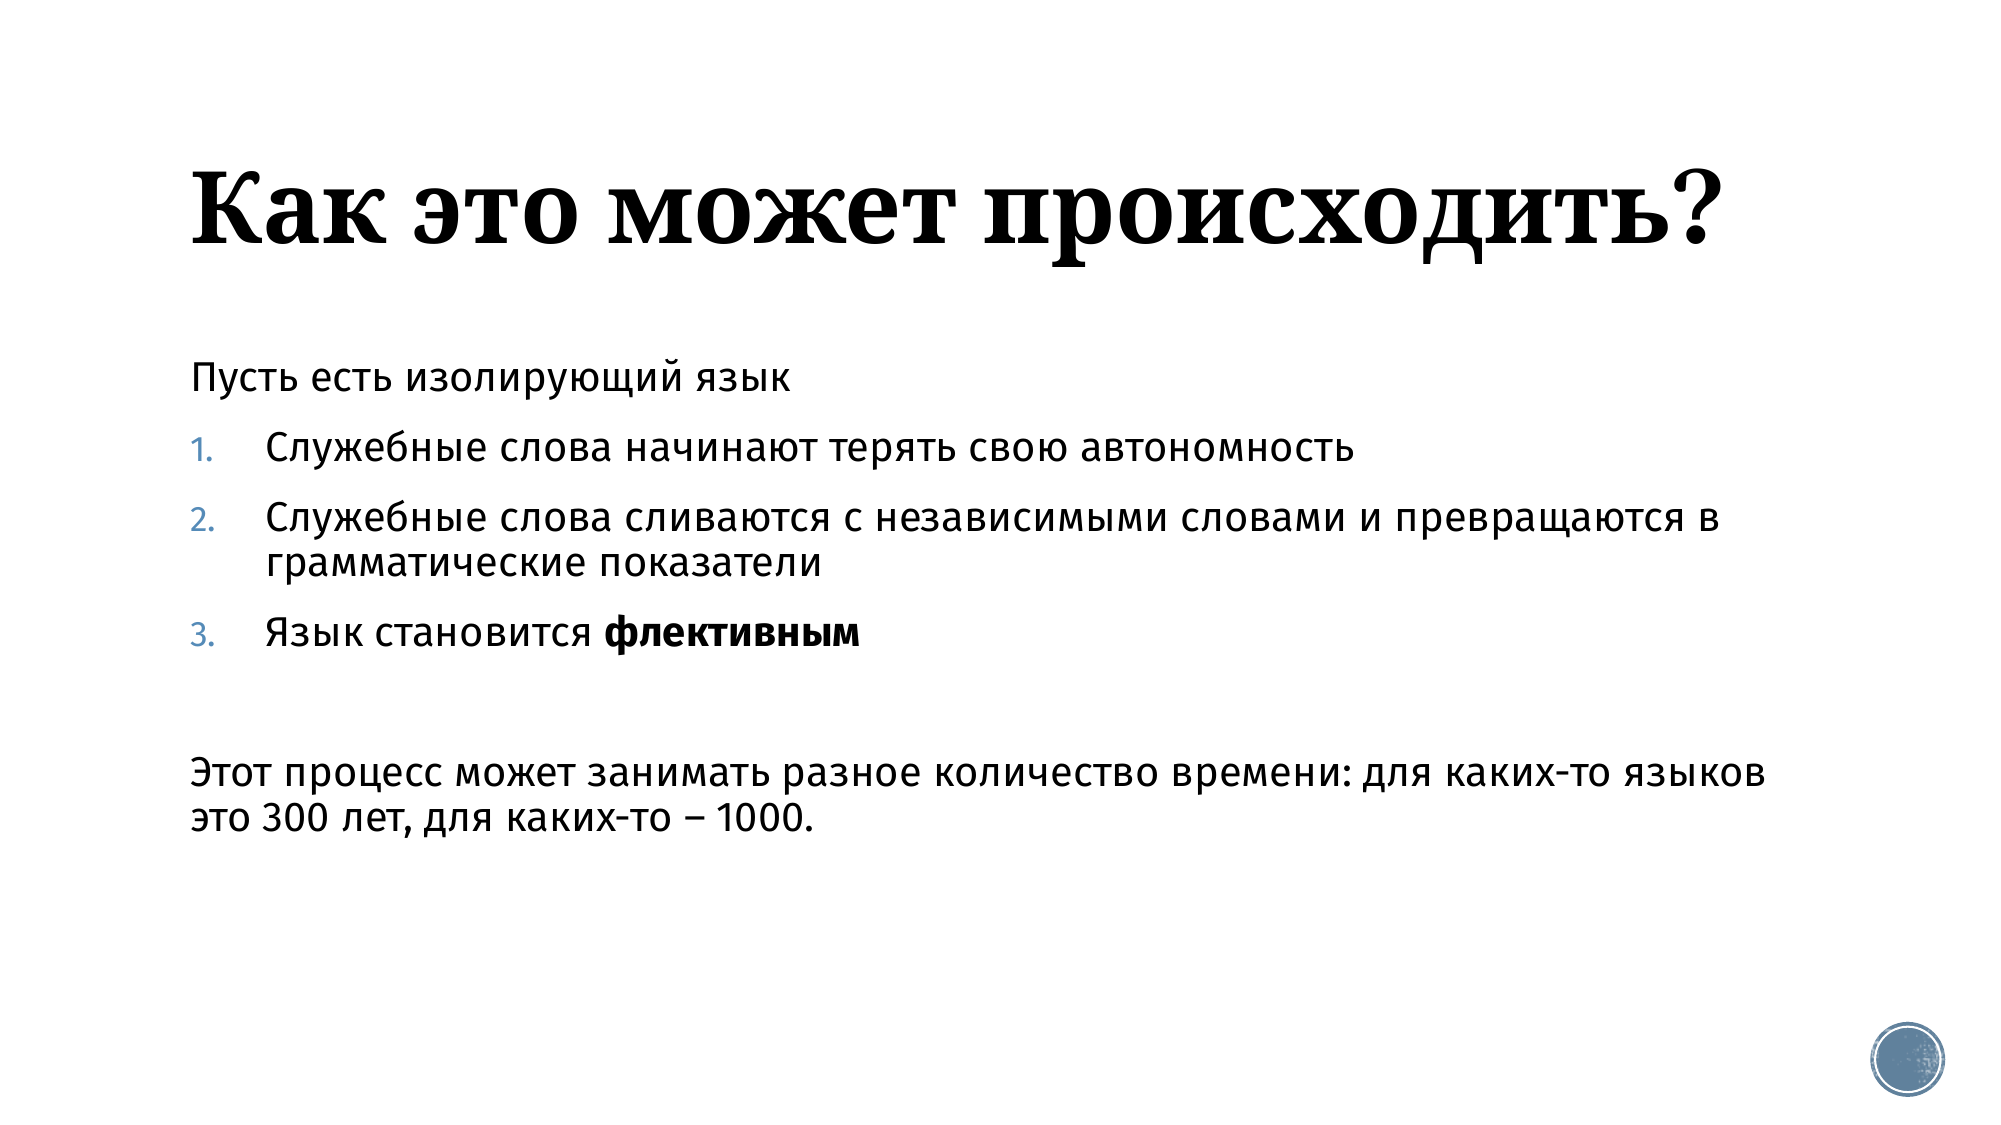

# Как это может происходить?
Пусть есть изолирующий язык
Служебные слова начинают терять свою автономность
Служебные слова сливаются с независимыми словами и превращаются в грамматические показатели
Язык становится флективным

Этот процесс может занимать разное количество времени: для каких-то языков это 300 лет, для каких-то – 1000.